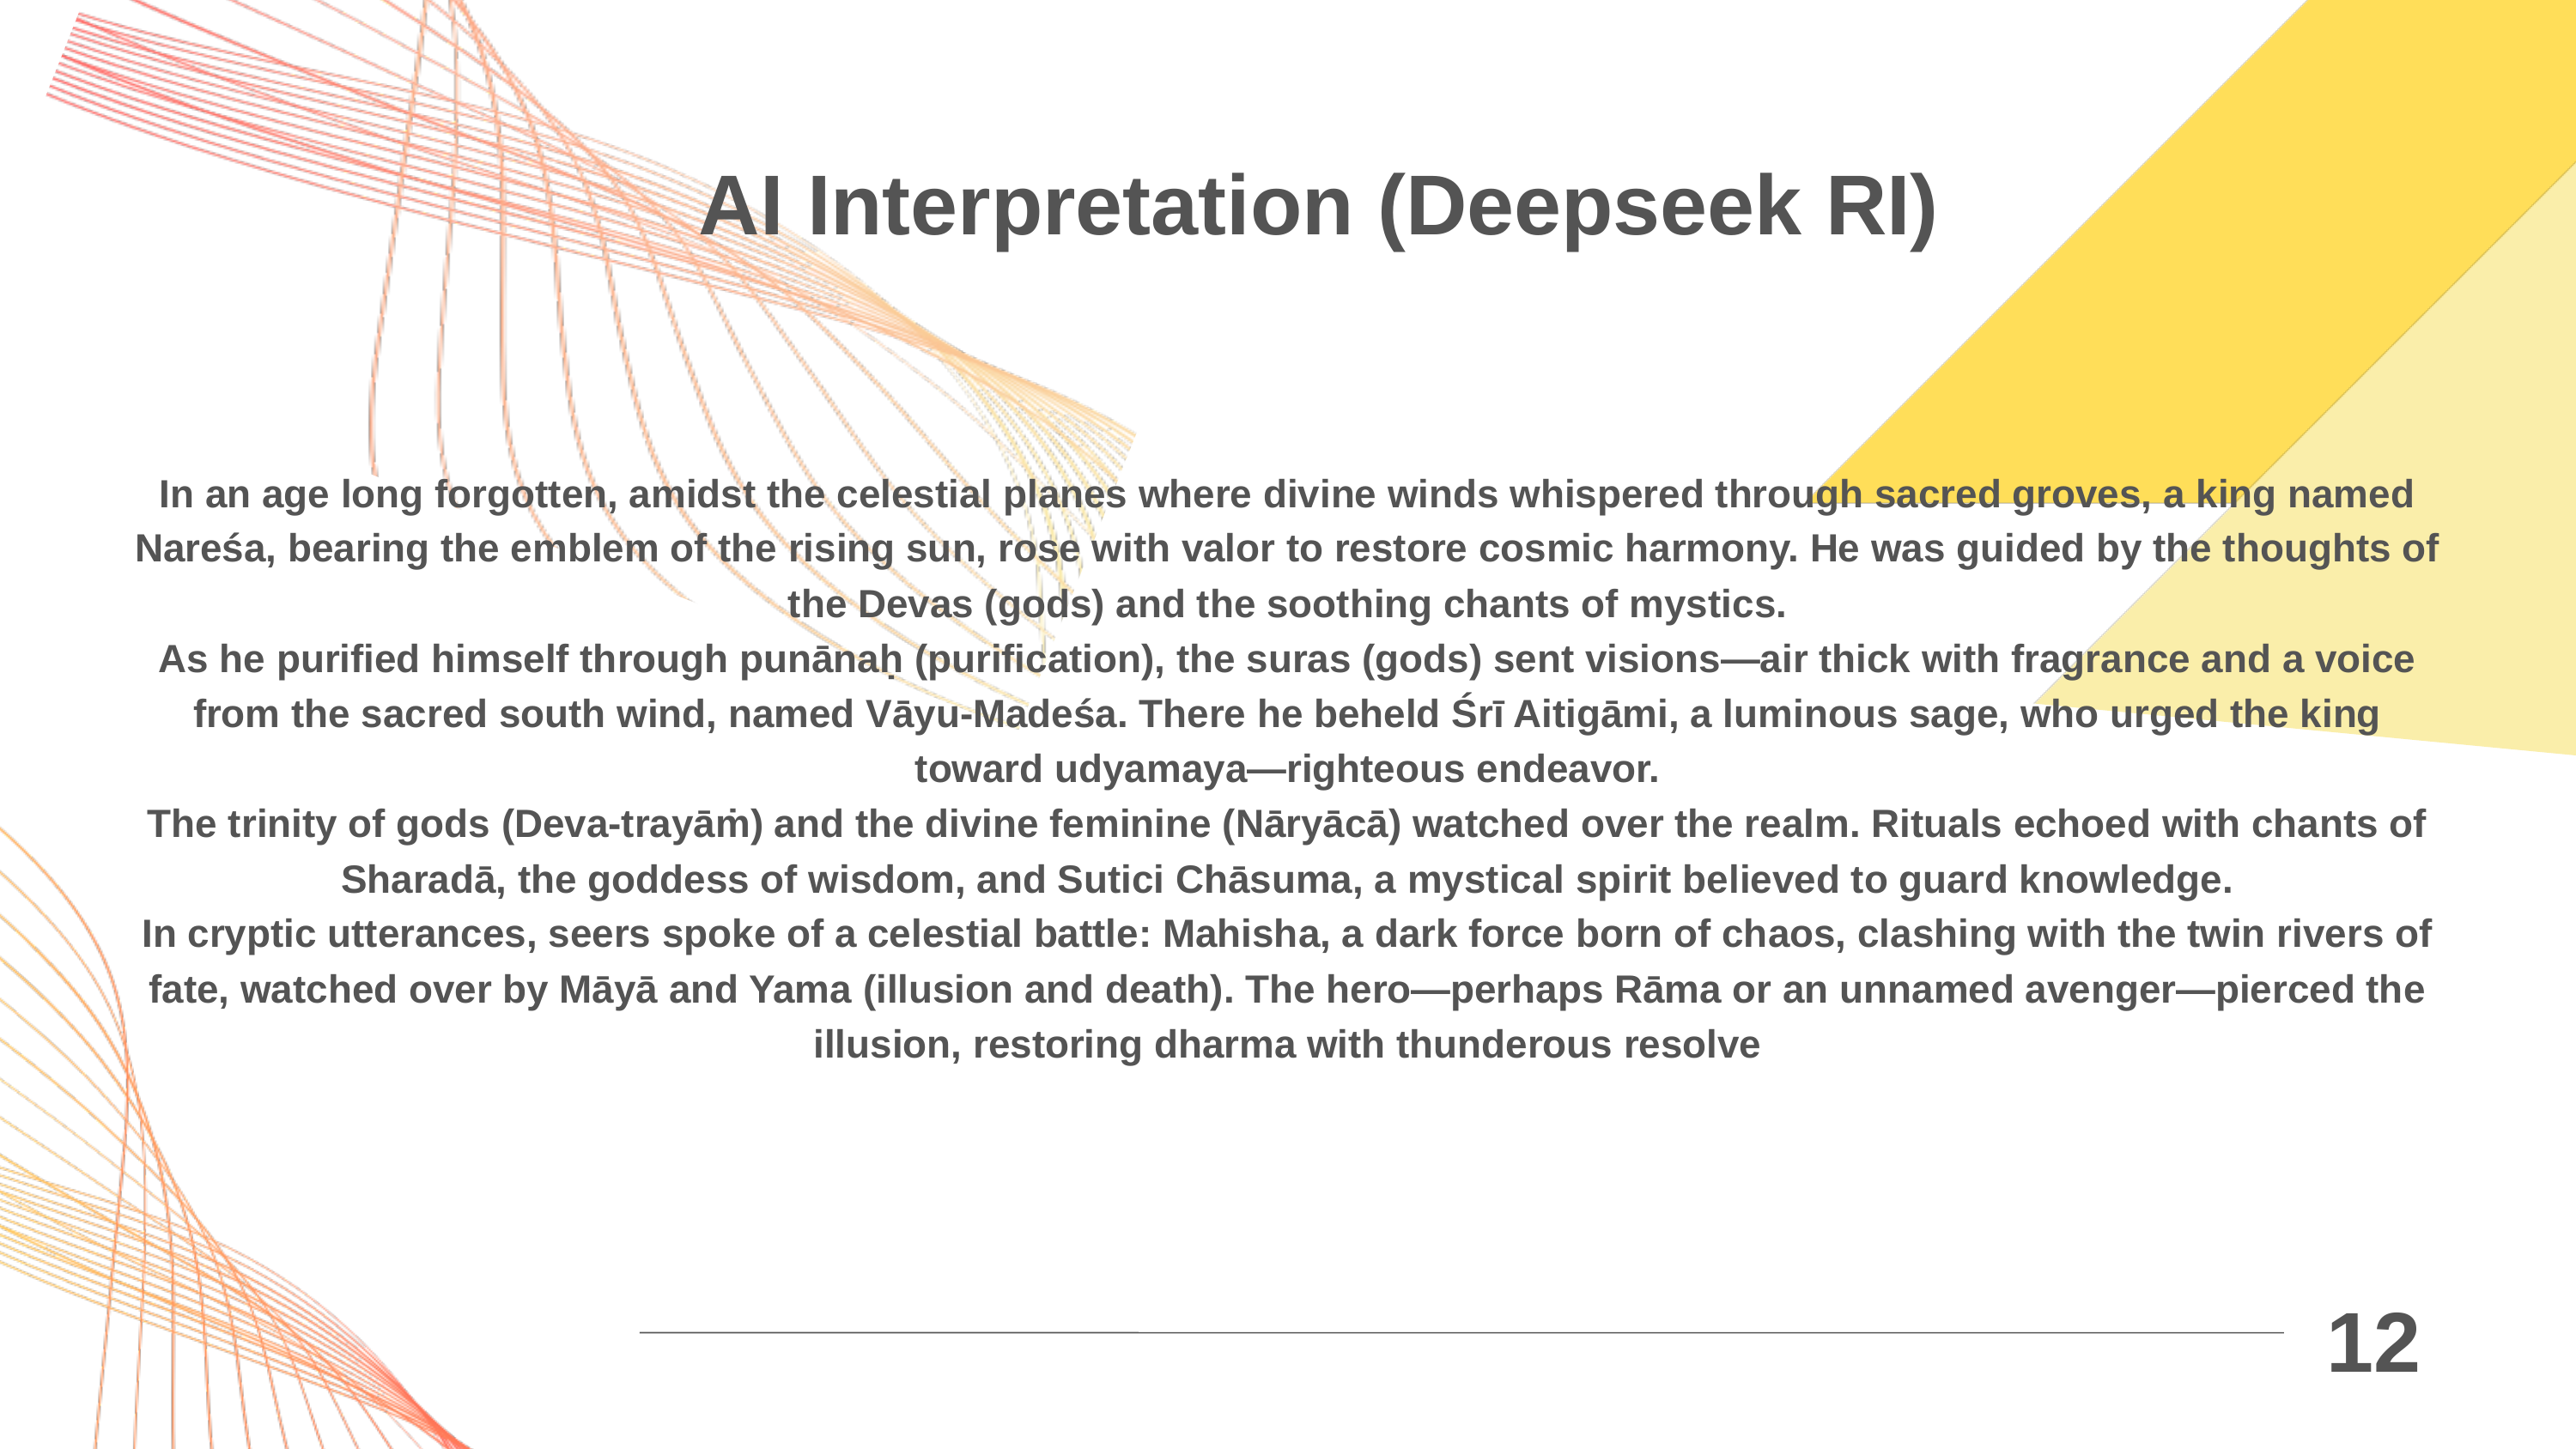

AI Interpretation (Deepseek RI)
In an age long forgotten, amidst the celestial planes where divine winds whispered through sacred groves, a king named Nareśa, bearing the emblem of the rising sun, rose with valor to restore cosmic harmony. He was guided by the thoughts of the Devas (gods) and the soothing chants of mystics.
As he purified himself through punānaḥ (purification), the suras (gods) sent visions—air thick with fragrance and a voice from the sacred south wind, named Vāyu-Madeśa. There he beheld Śrī Aitigāmi, a luminous sage, who urged the king toward udyamaya—righteous endeavor.
The trinity of gods (Deva-trayāṁ) and the divine feminine (Nāryācā) watched over the realm. Rituals echoed with chants of Sharadā, the goddess of wisdom, and Sutici Chāsuma, a mystical spirit believed to guard knowledge.
In cryptic utterances, seers spoke of a celestial battle: Mahisha, a dark force born of chaos, clashing with the twin rivers of fate, watched over by Māyā and Yama (illusion and death). The hero—perhaps Rāma or an unnamed avenger—pierced the illusion, restoring dharma with thunderous resolve

12